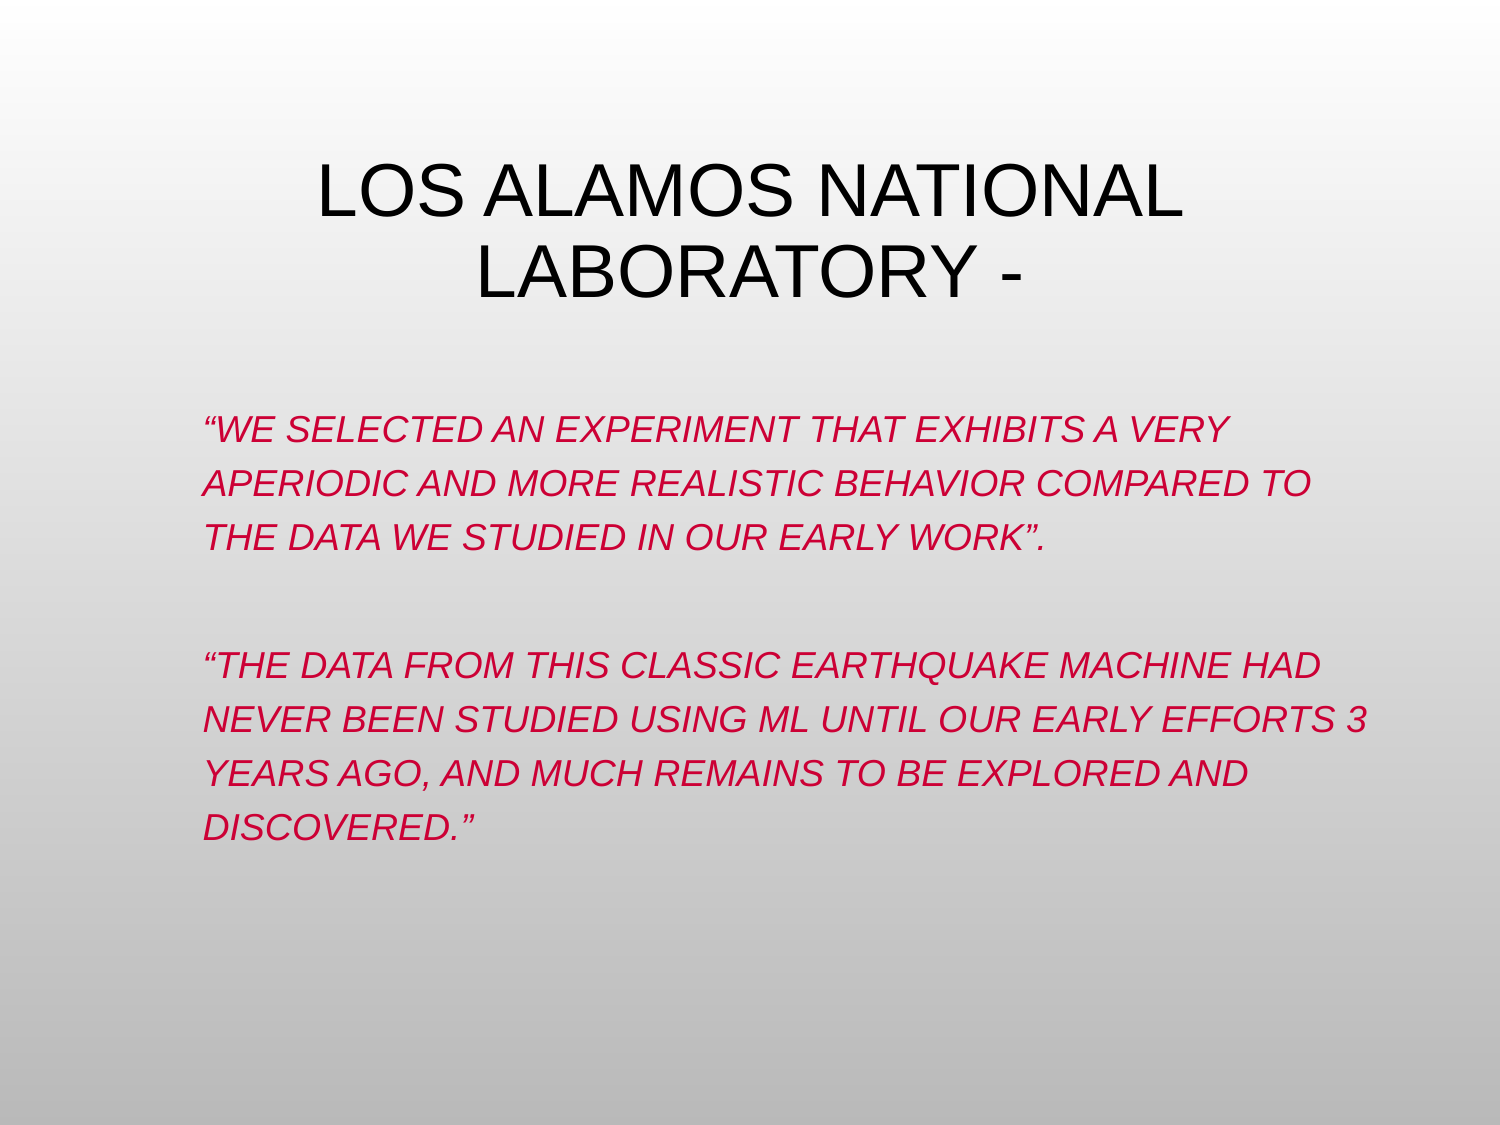

# Los Alamos National Laboratory -
“we selected an experiment that exhibits a very aperiodic and more realistic behavior compared to the data we studied in our early work”.

“The data from this classic earthquake machine had never been studied using ML until our early efforts 3 years ago, and much remains to be explored and discovered.”

9